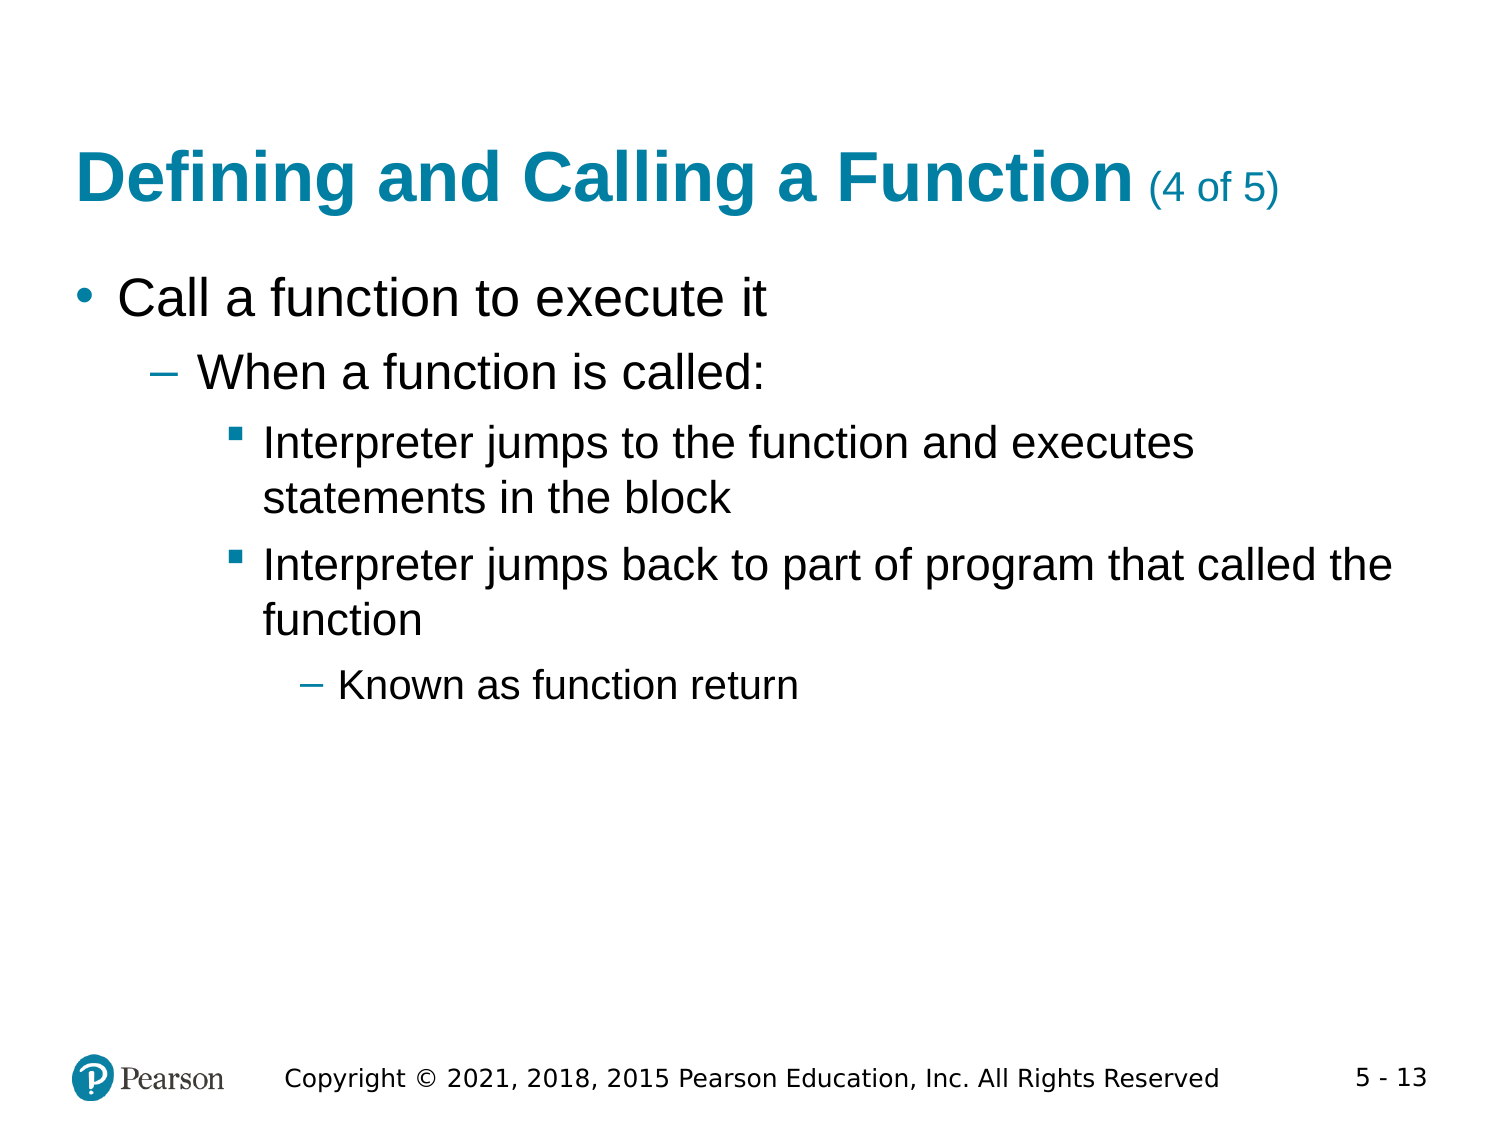

# Defining and Calling a Function (4 of 5)
Call a function to execute it
When a function is called:
Interpreter jumps to the function and executes statements in the block
Interpreter jumps back to part of program that called the function
Known as function return